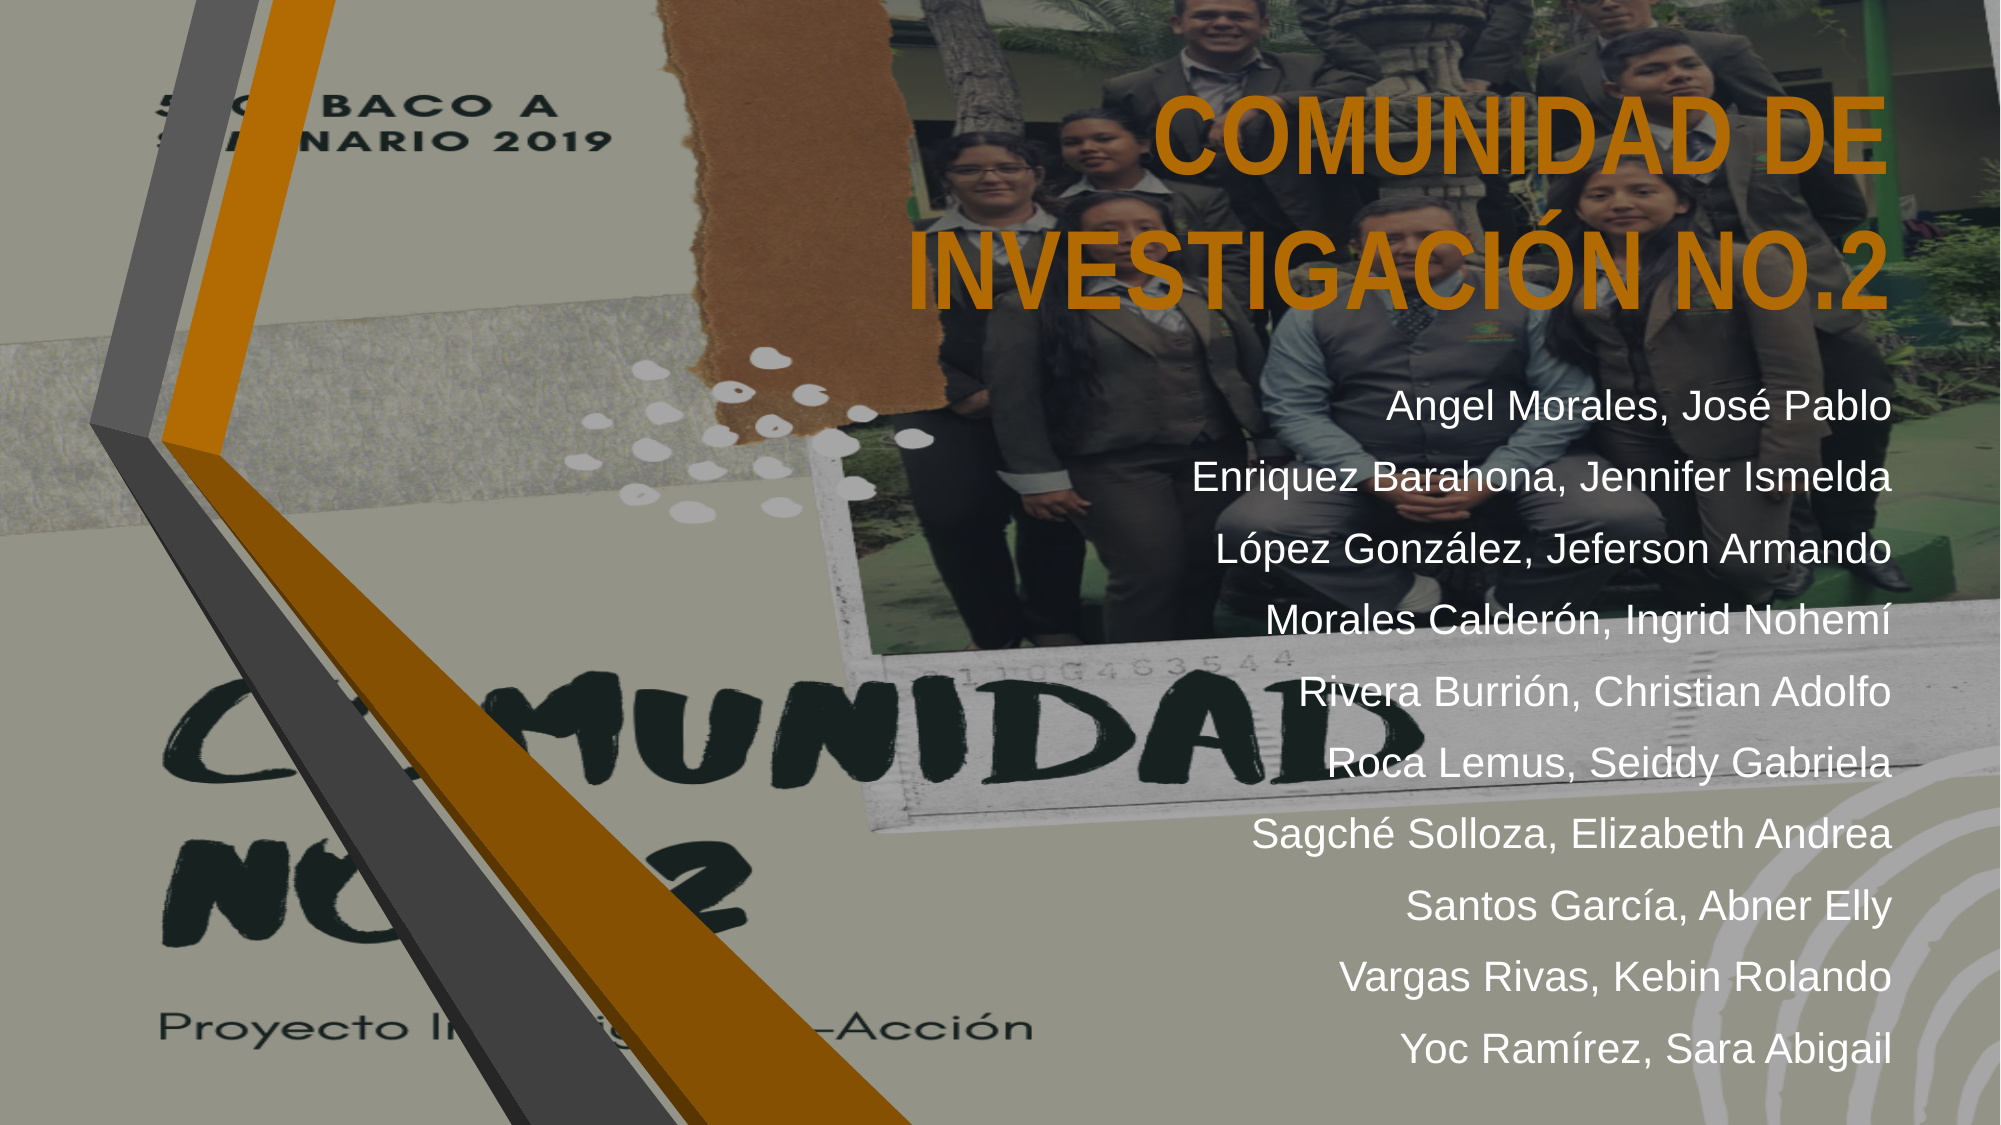

COMUNIDAD DE INVESTIGACIÓN NO.2
Angel Morales, José Pablo
Enriquez Barahona, Jennifer Ismelda
López González, Jeferson Armando
Morales Calderón, Ingrid Nohemí
Rivera Burrión, Christian Adolfo
Roca Lemus, Seiddy Gabriela
Sagché Solloza, Elizabeth Andrea
Santos García, Abner Elly
Vargas Rivas, Kebin Rolando
Yoc Ramírez, Sara Abigail